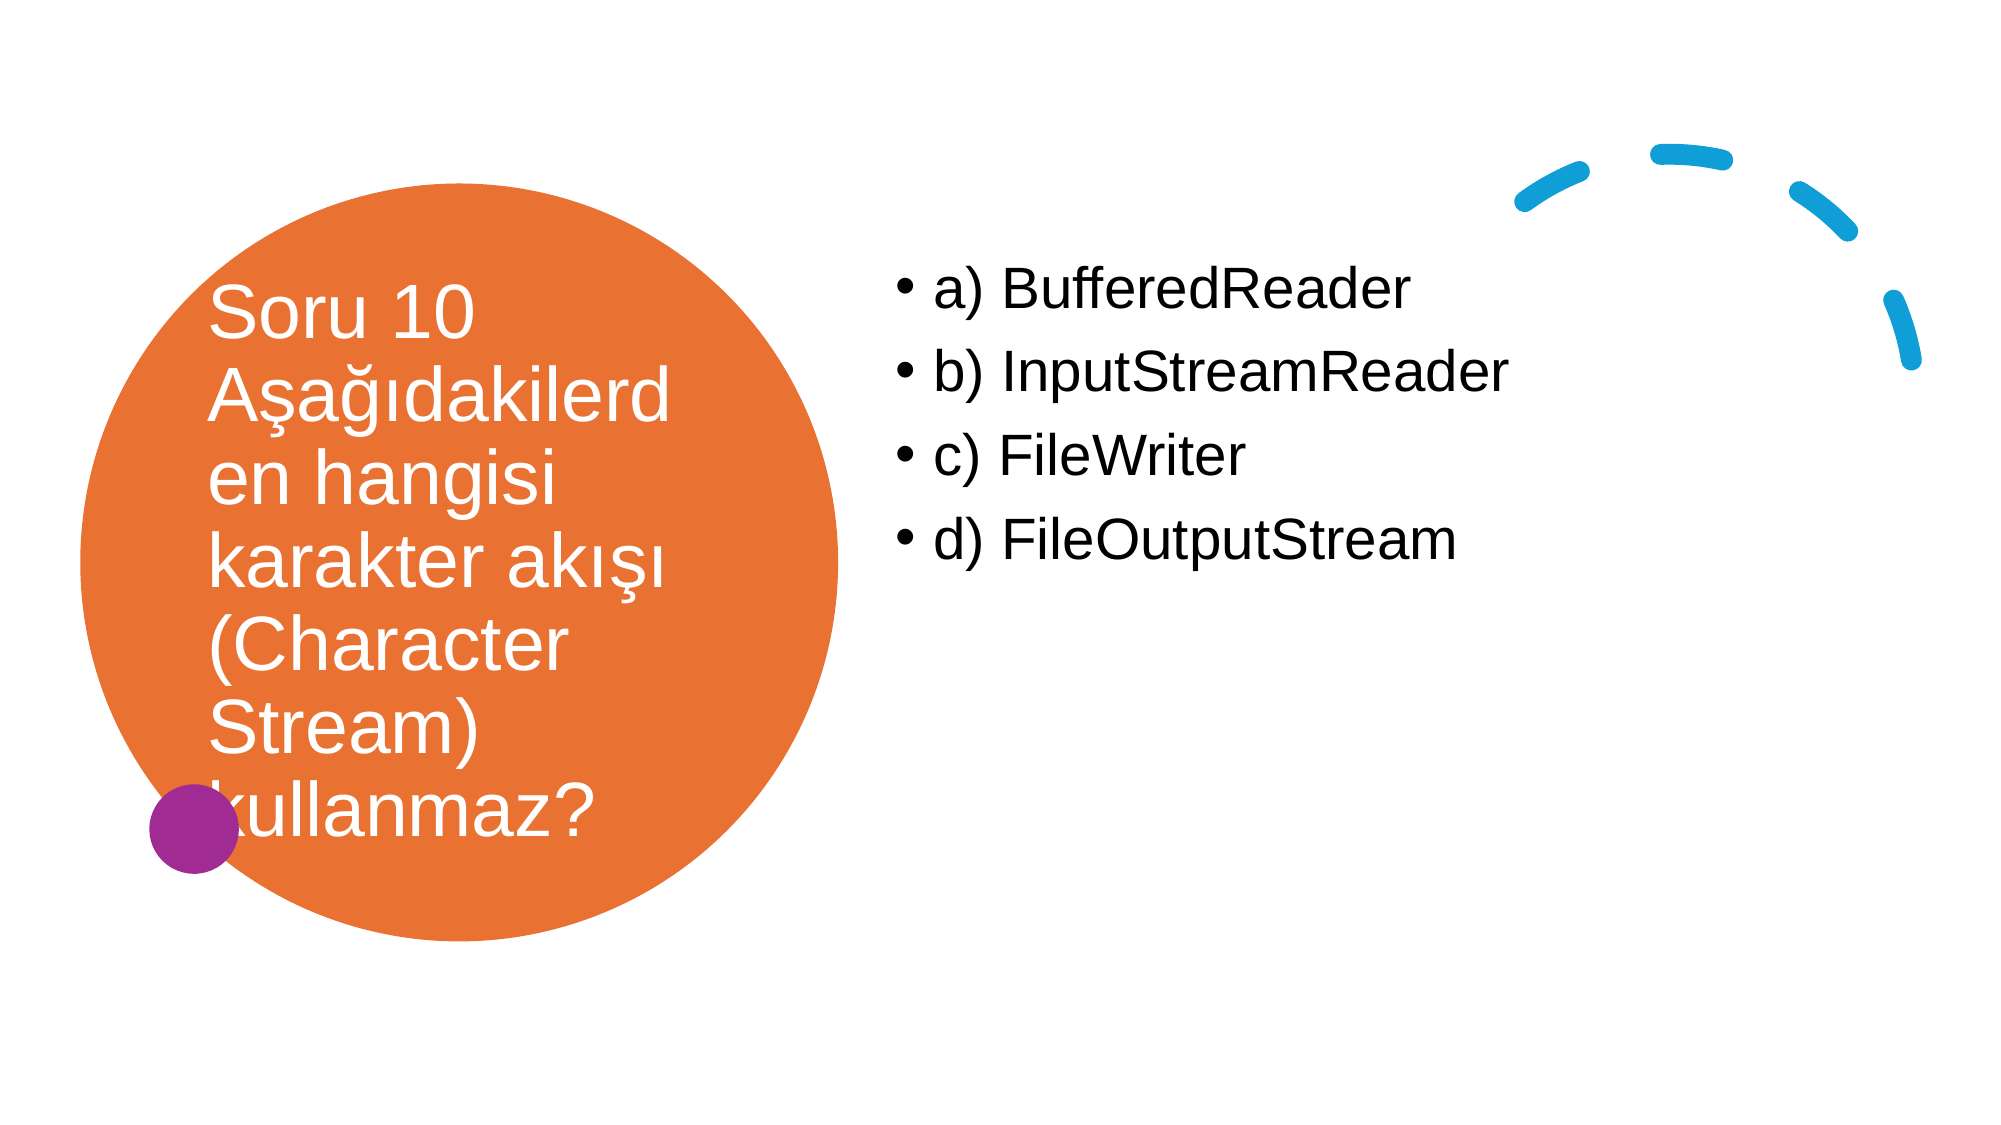

# Soru 10 Aşağıdakilerden hangisi karakter akışı (Character Stream) kullanmaz?
a) BufferedReader
b) InputStreamReader
c) FileWriter
d) FileOutputStream